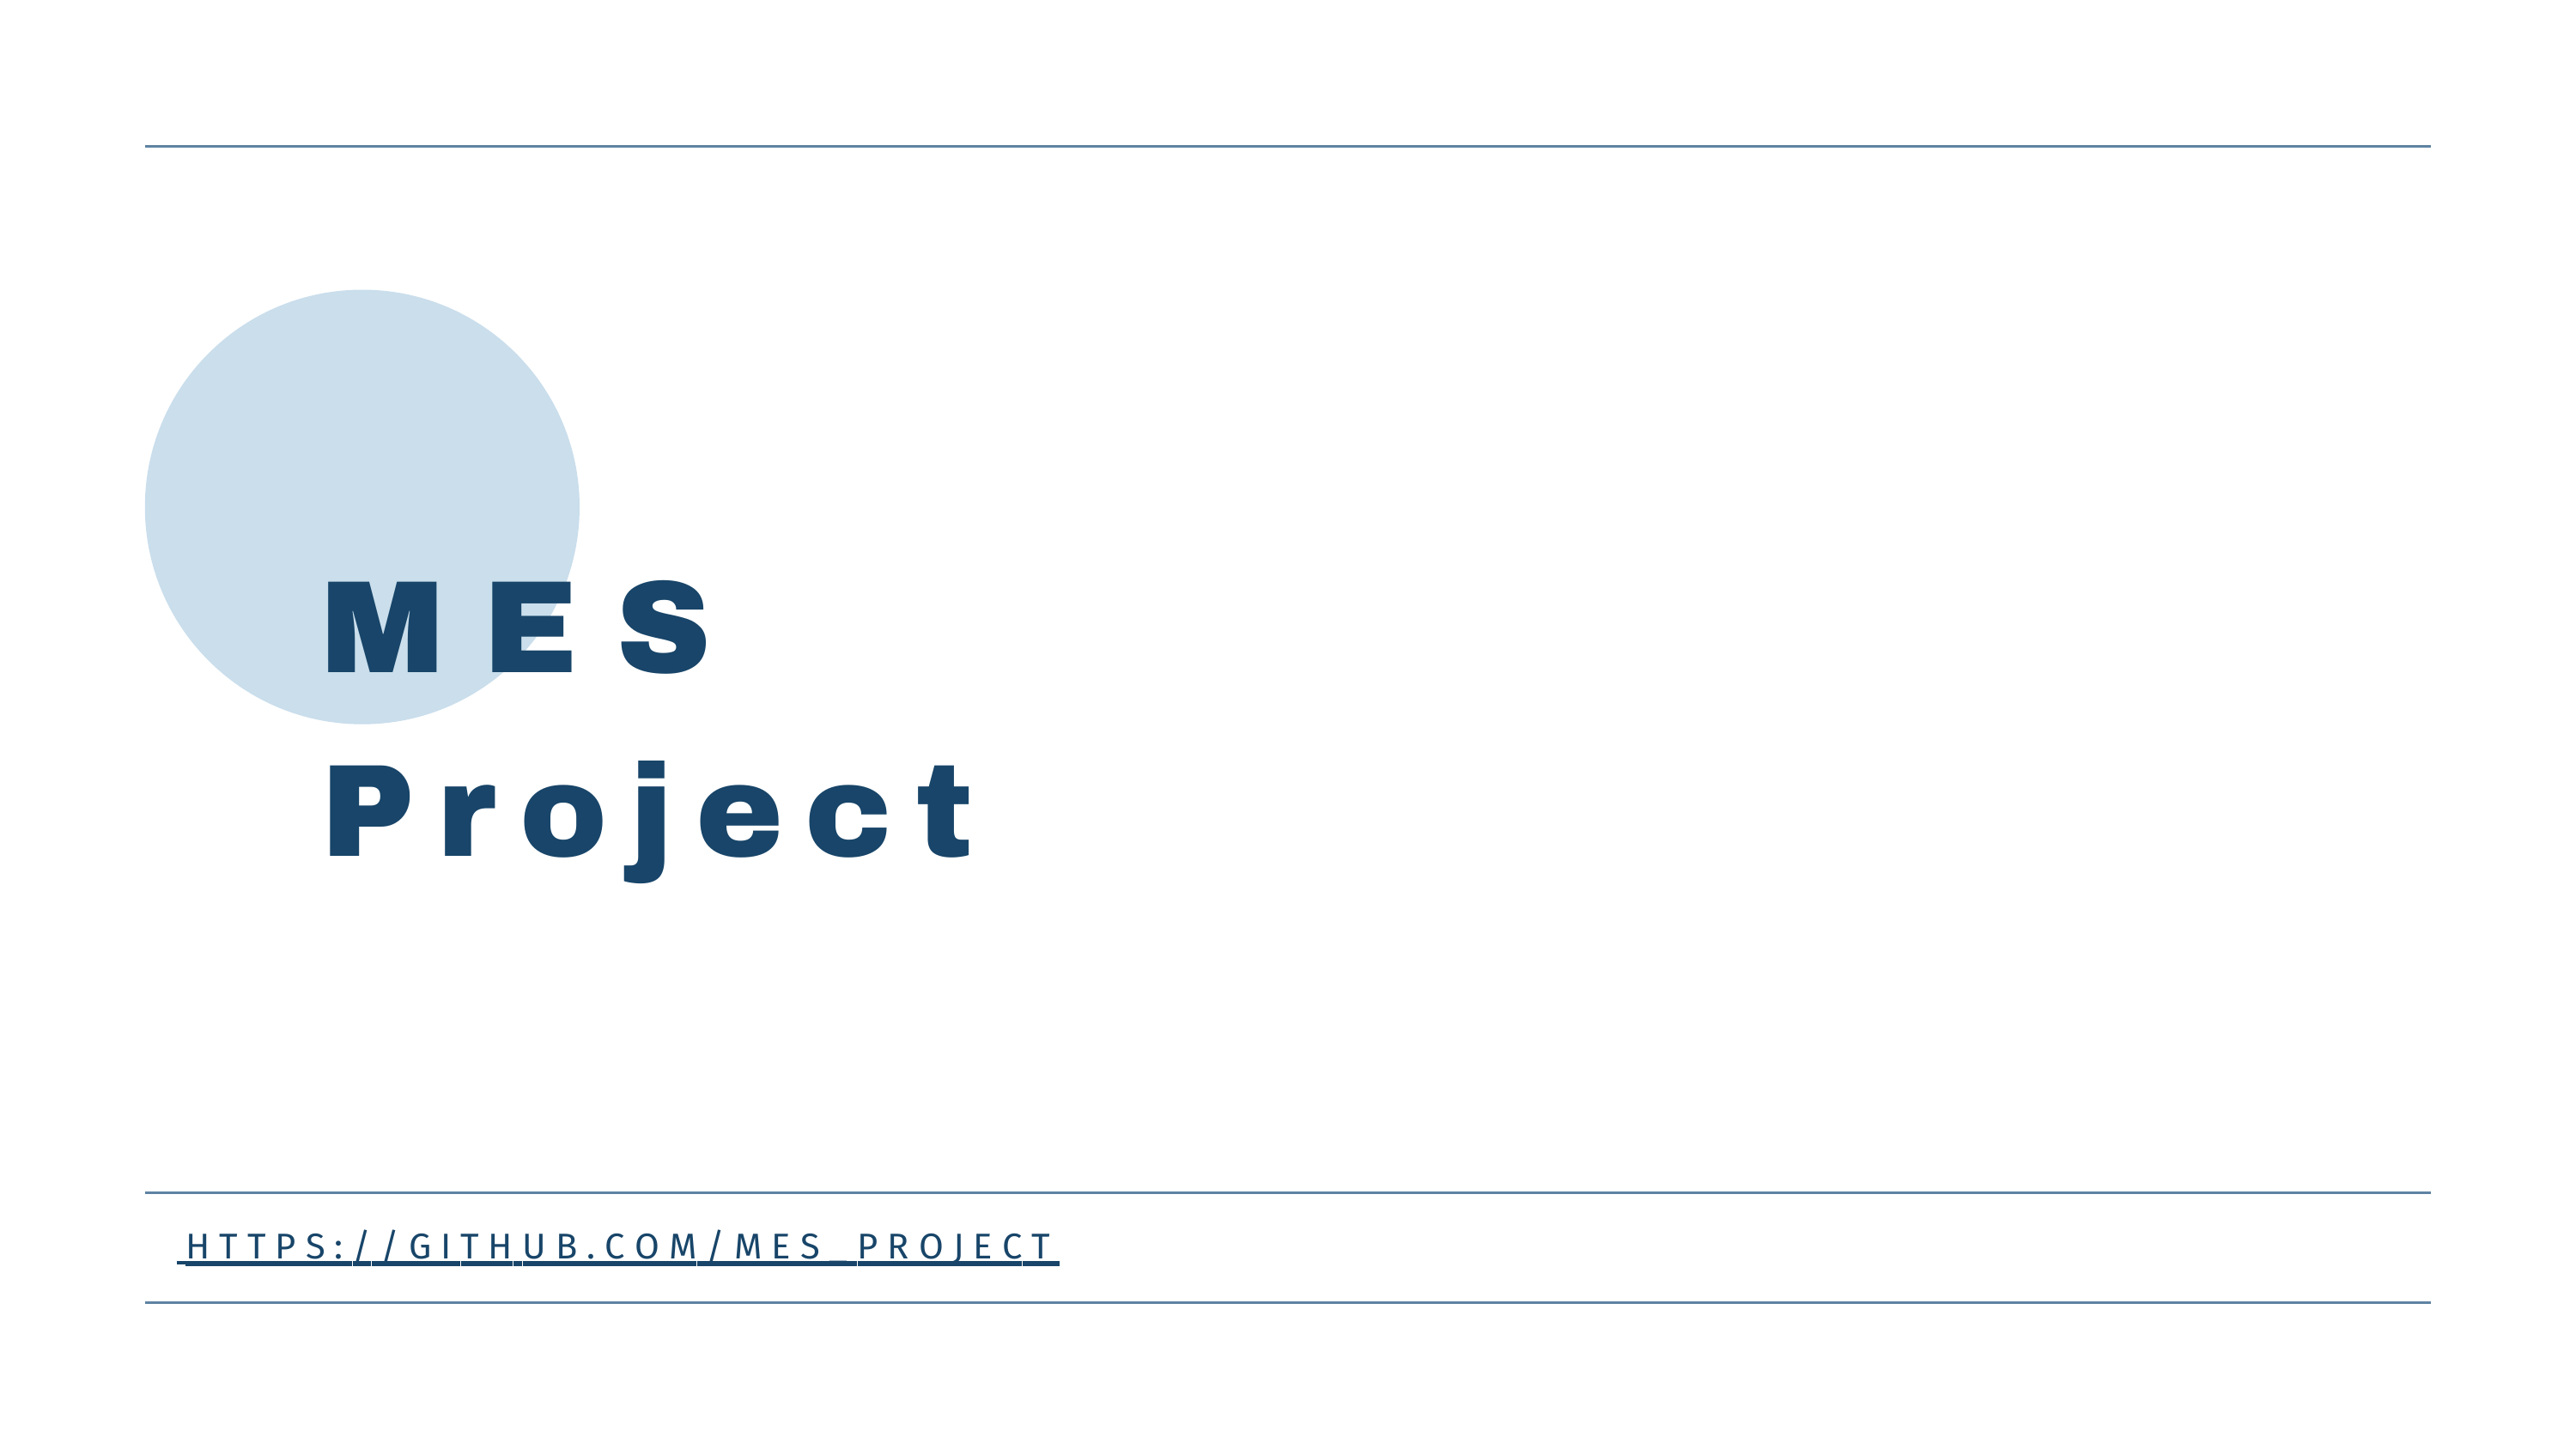

# MES
Project

 H T T P S : / / G I T H U B . C O M / M E S _ P R O J E C T